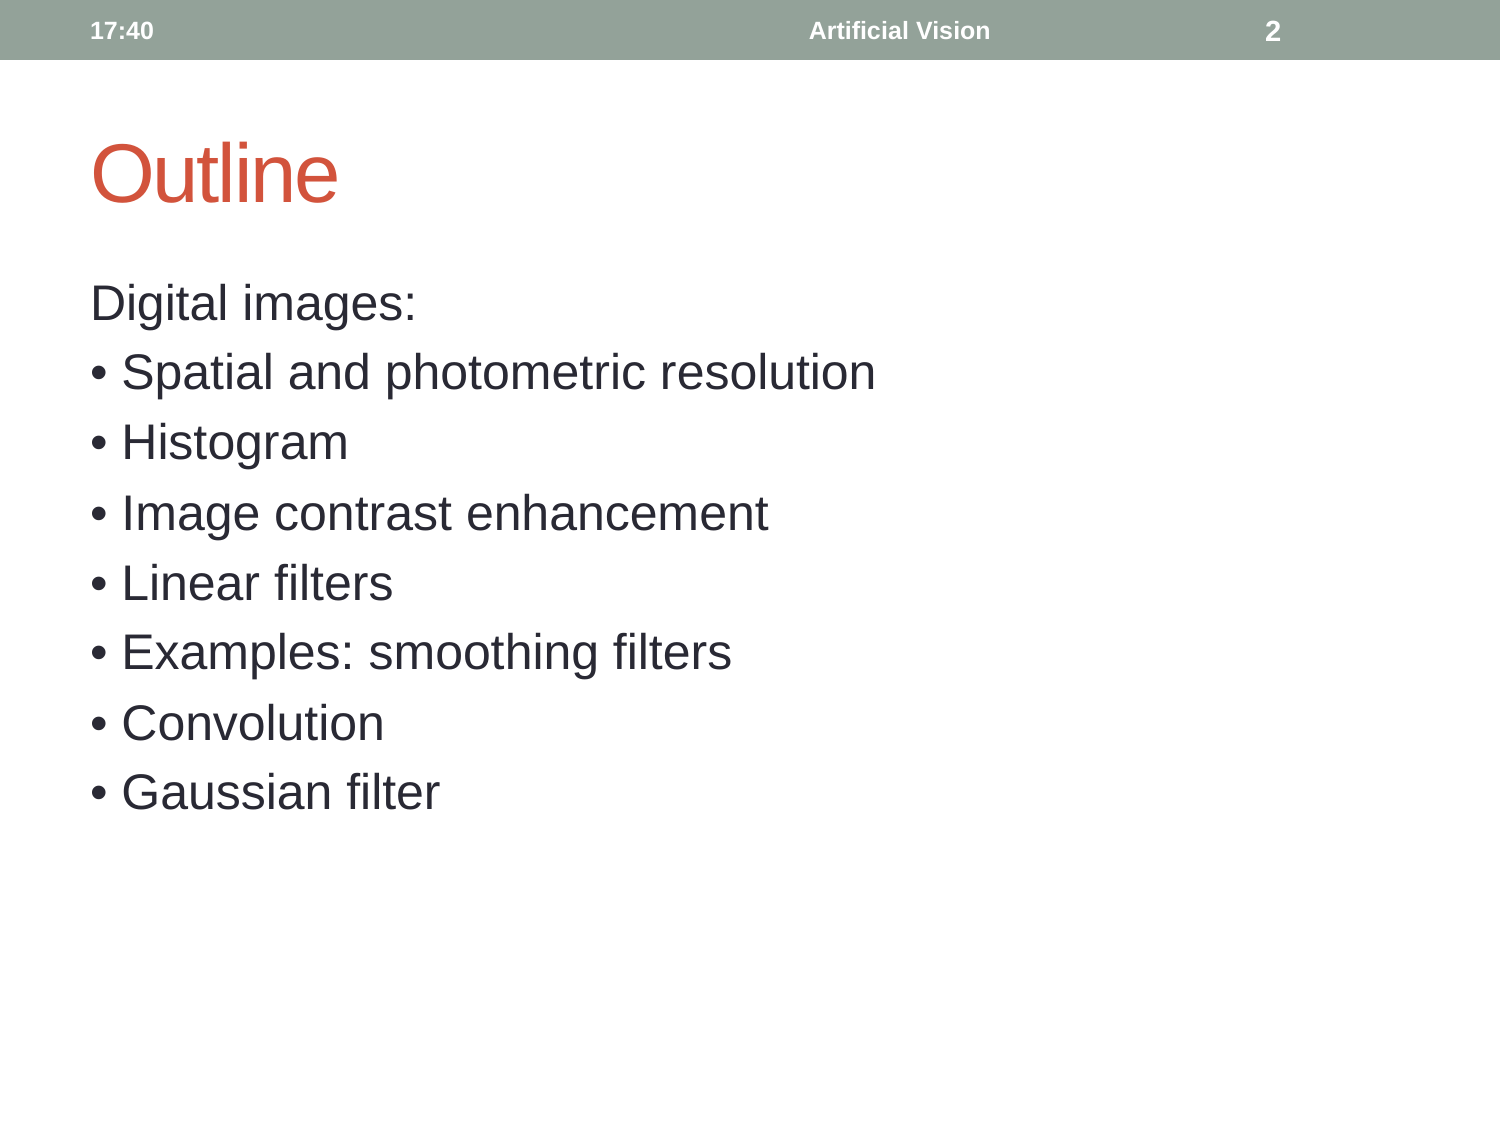

17:40
Artificial Vision
2
# Outline
Digital images:
• Spatial and photometric resolution
• Histogram
• Image contrast enhancement
• Linear filters
• Examples: smoothing filters
• Convolution
• Gaussian filter